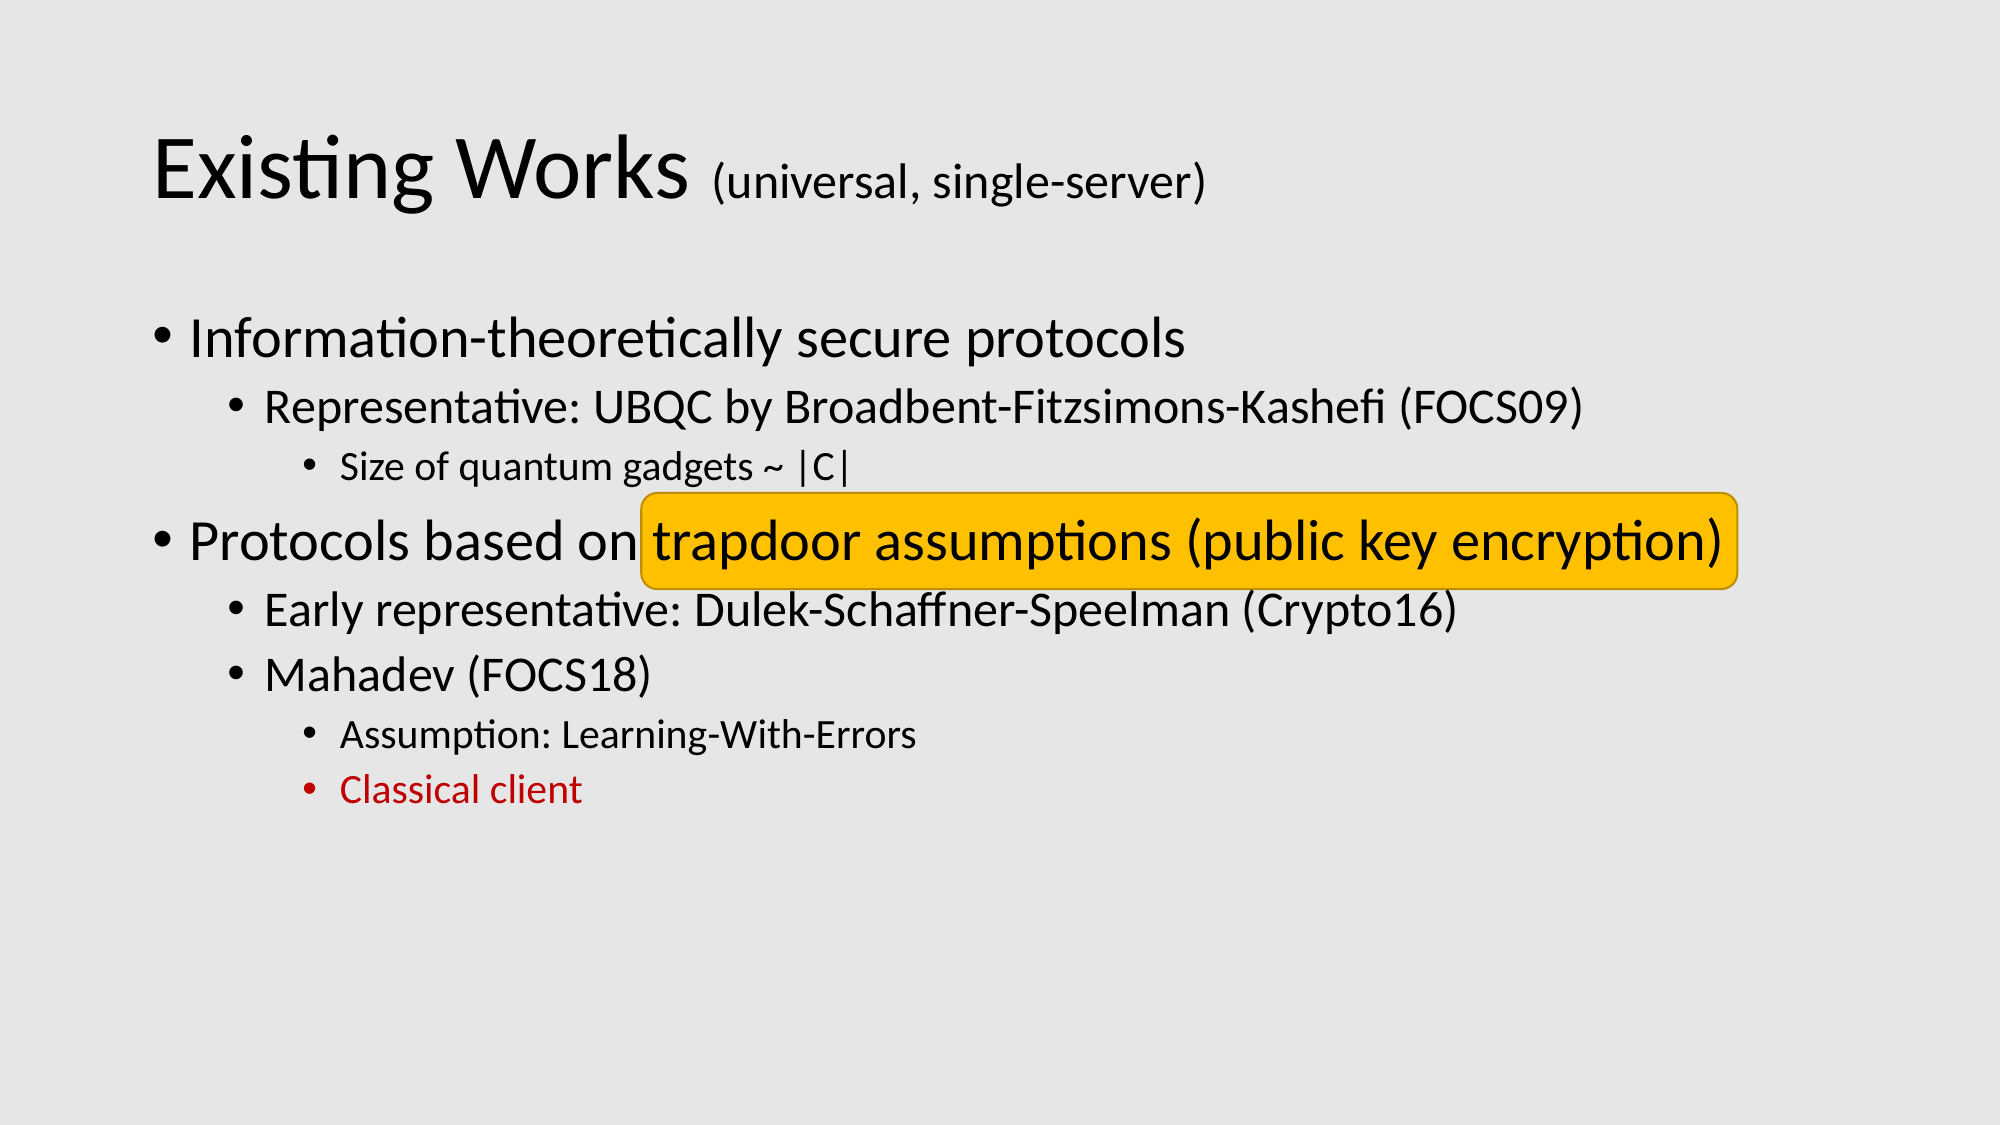

# Existing Works (universal, single-server)
Information-theoretically secure protocols
Representative: UBQC by Broadbent-Fitzsimons-Kashefi (FOCS09)
Size of quantum gadgets ~ |C|
Protocols based on trapdoor assumptions (public key encryption)
Early representative: Dulek-Schaffner-Speelman (Crypto16)
Mahadev (FOCS18)
Assumption: Learning-With-Errors
Classical client